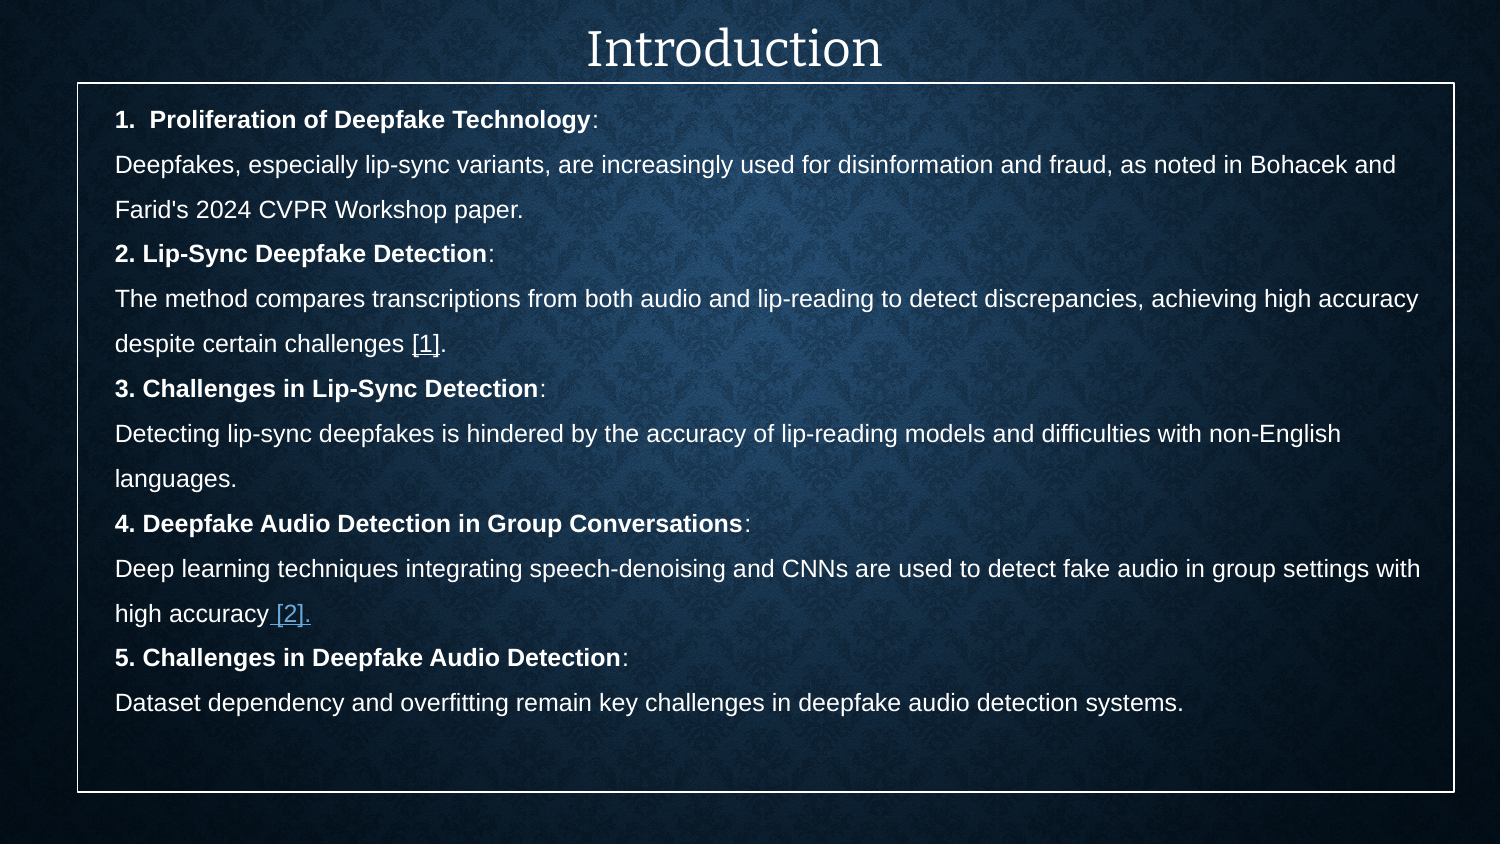

Introduction
1.  Proliferation of Deepfake Technology:
Deepfakes, especially lip-sync variants, are increasingly used for disinformation and fraud, as noted in Bohacek and Farid's 2024 CVPR Workshop paper.
2. Lip-Sync Deepfake Detection:
The method compares transcriptions from both audio and lip-reading to detect discrepancies, achieving high accuracy despite certain challenges [1].
3. Challenges in Lip-Sync Detection:
Detecting lip-sync deepfakes is hindered by the accuracy of lip-reading models and difficulties with non-English languages.
4. Deepfake Audio Detection in Group Conversations:
Deep learning techniques integrating speech-denoising and CNNs are used to detect fake audio in group settings with high accuracy [2].
5. Challenges in Deepfake Audio Detection:
Dataset dependency and overfitting remain key challenges in deepfake audio detection systems.